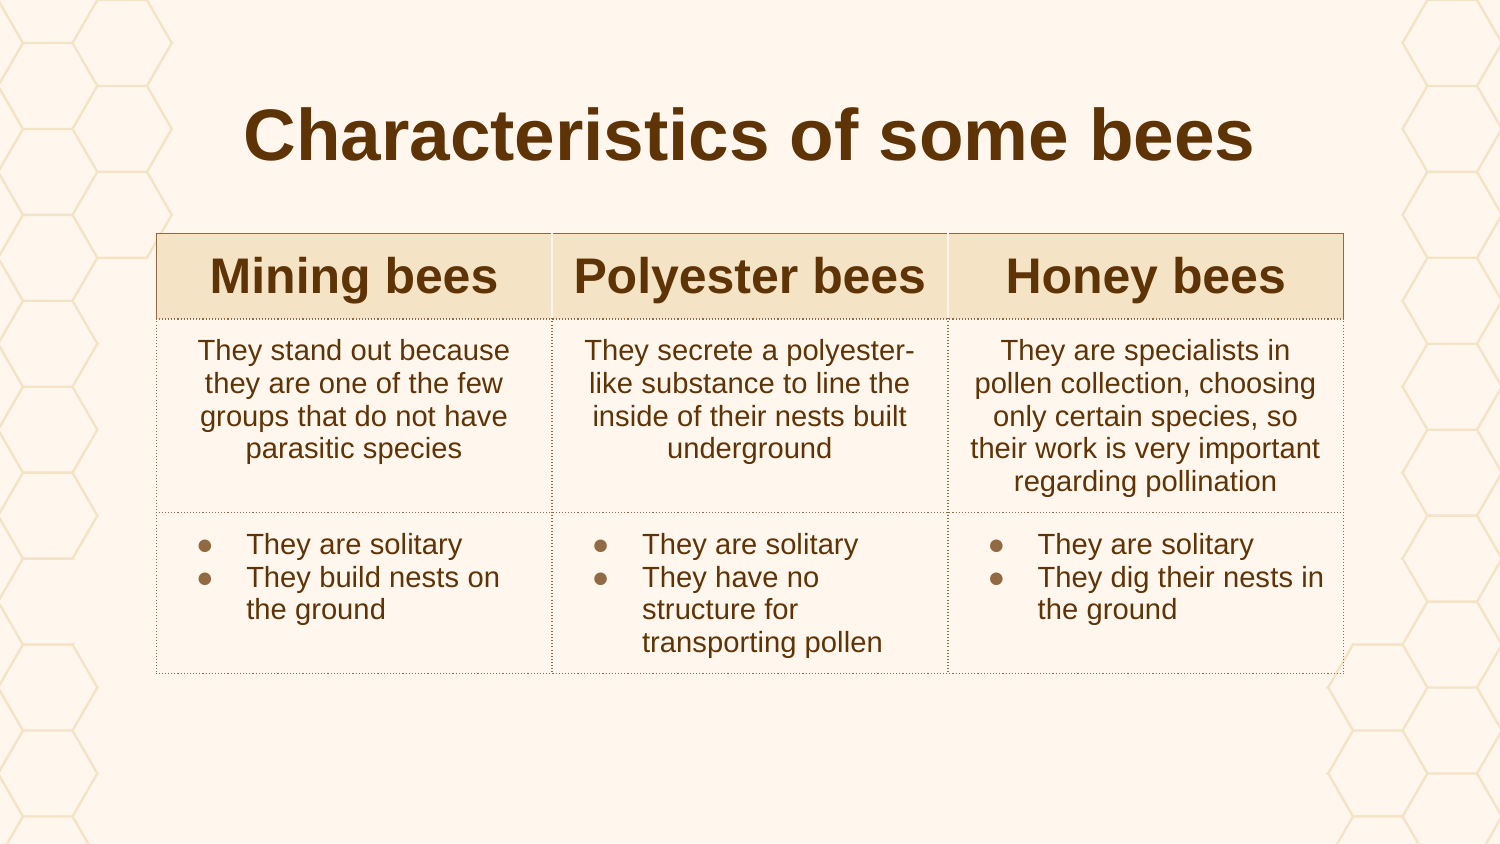

# Characteristics of some bees
| Mining bees | Polyester bees | Honey bees |
| --- | --- | --- |
| They stand out because they are one of the few groups that do not have parasitic species | They secrete a polyester-like substance to line the inside of their nests built underground | They are specialists in pollen collection, choosing only certain species, so their work is very important regarding pollination |
| They are solitary They build nests on the ground | They are solitary They have no structure for transporting pollen | They are solitary They dig their nests in the ground |